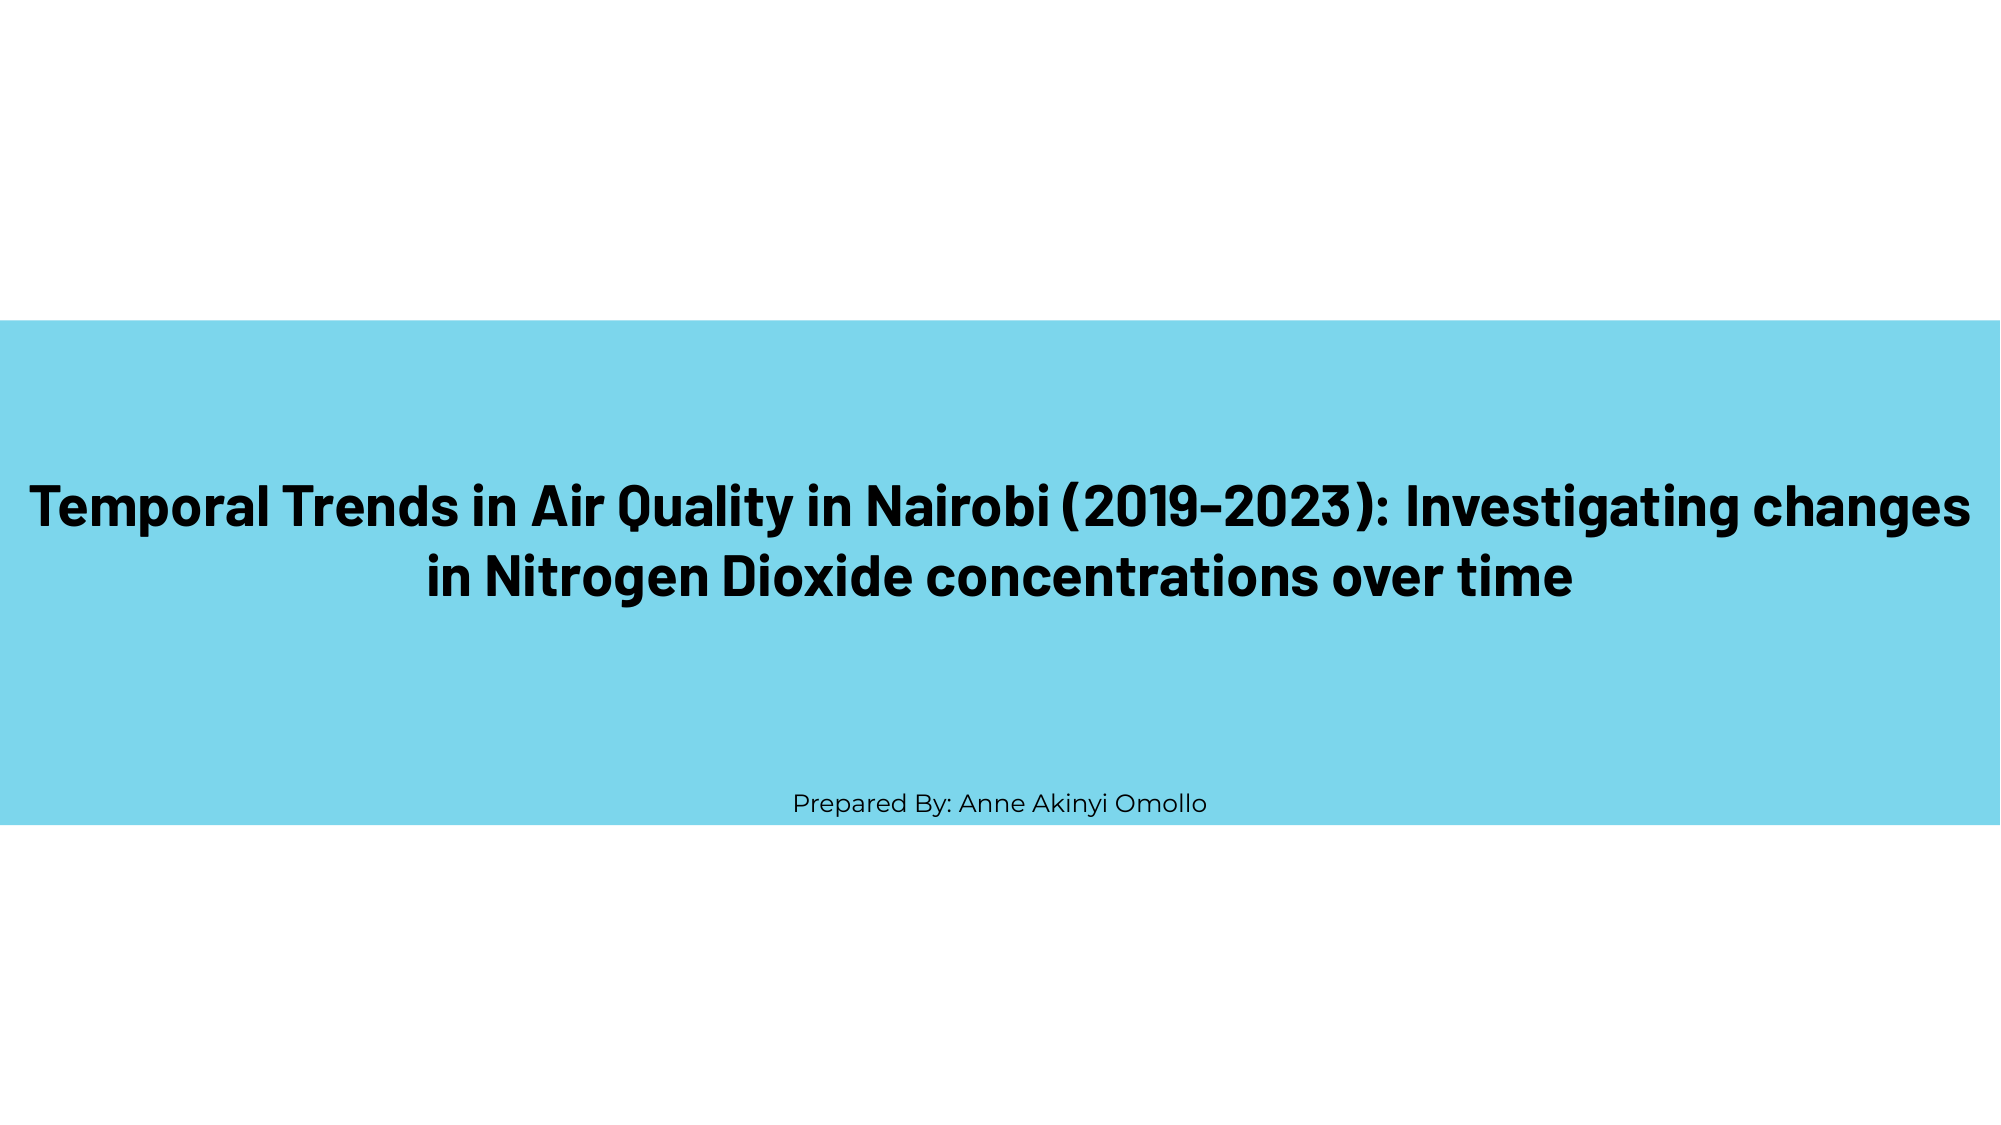

Temporal Trends in Air Quality in Nairobi (2019-2023): Investigating changes in Nitrogen Dioxide concentrations over time

Prepared By: Anne Akinyi Omollo